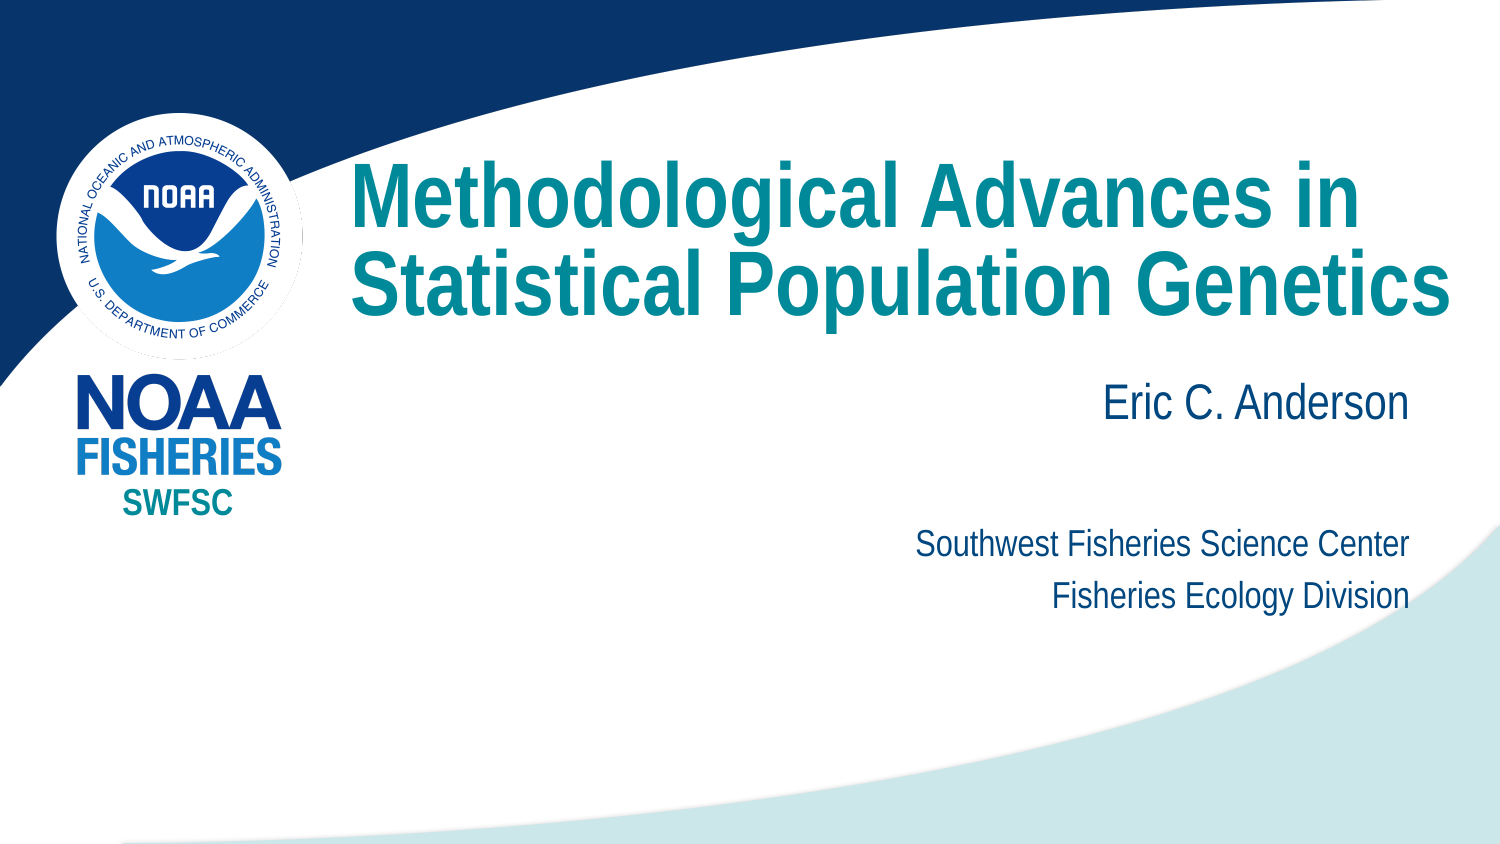

# Methodological Advances in Statistical Population Genetics
Eric C. Anderson
SWFSC
Southwest Fisheries Science Center
Fisheries Ecology Division